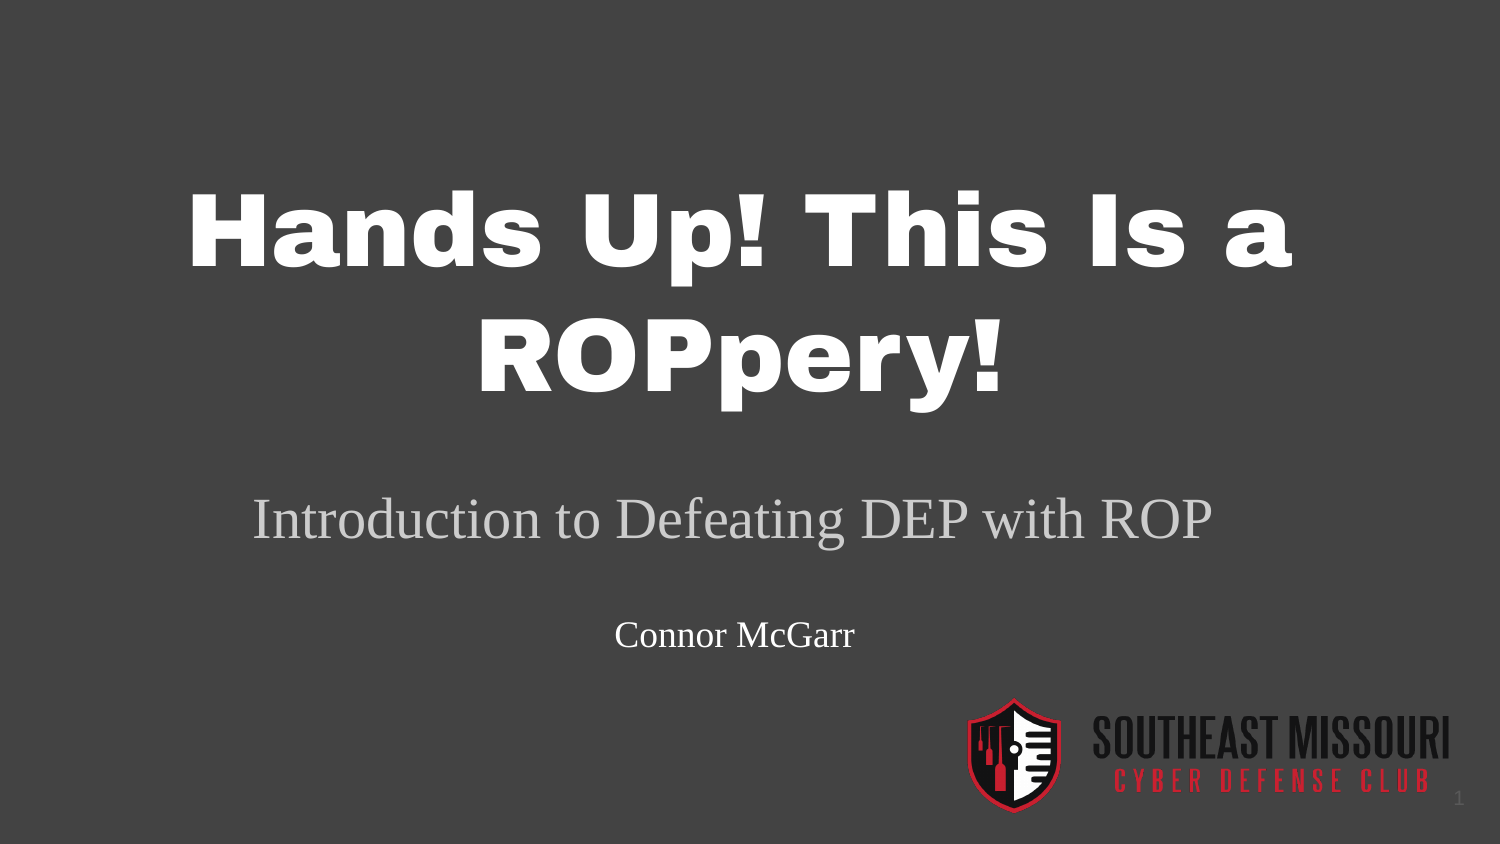

# Hands Up! This Is a ROPpery!
Introduction to Defeating DEP with ROP
Connor McGarr
1